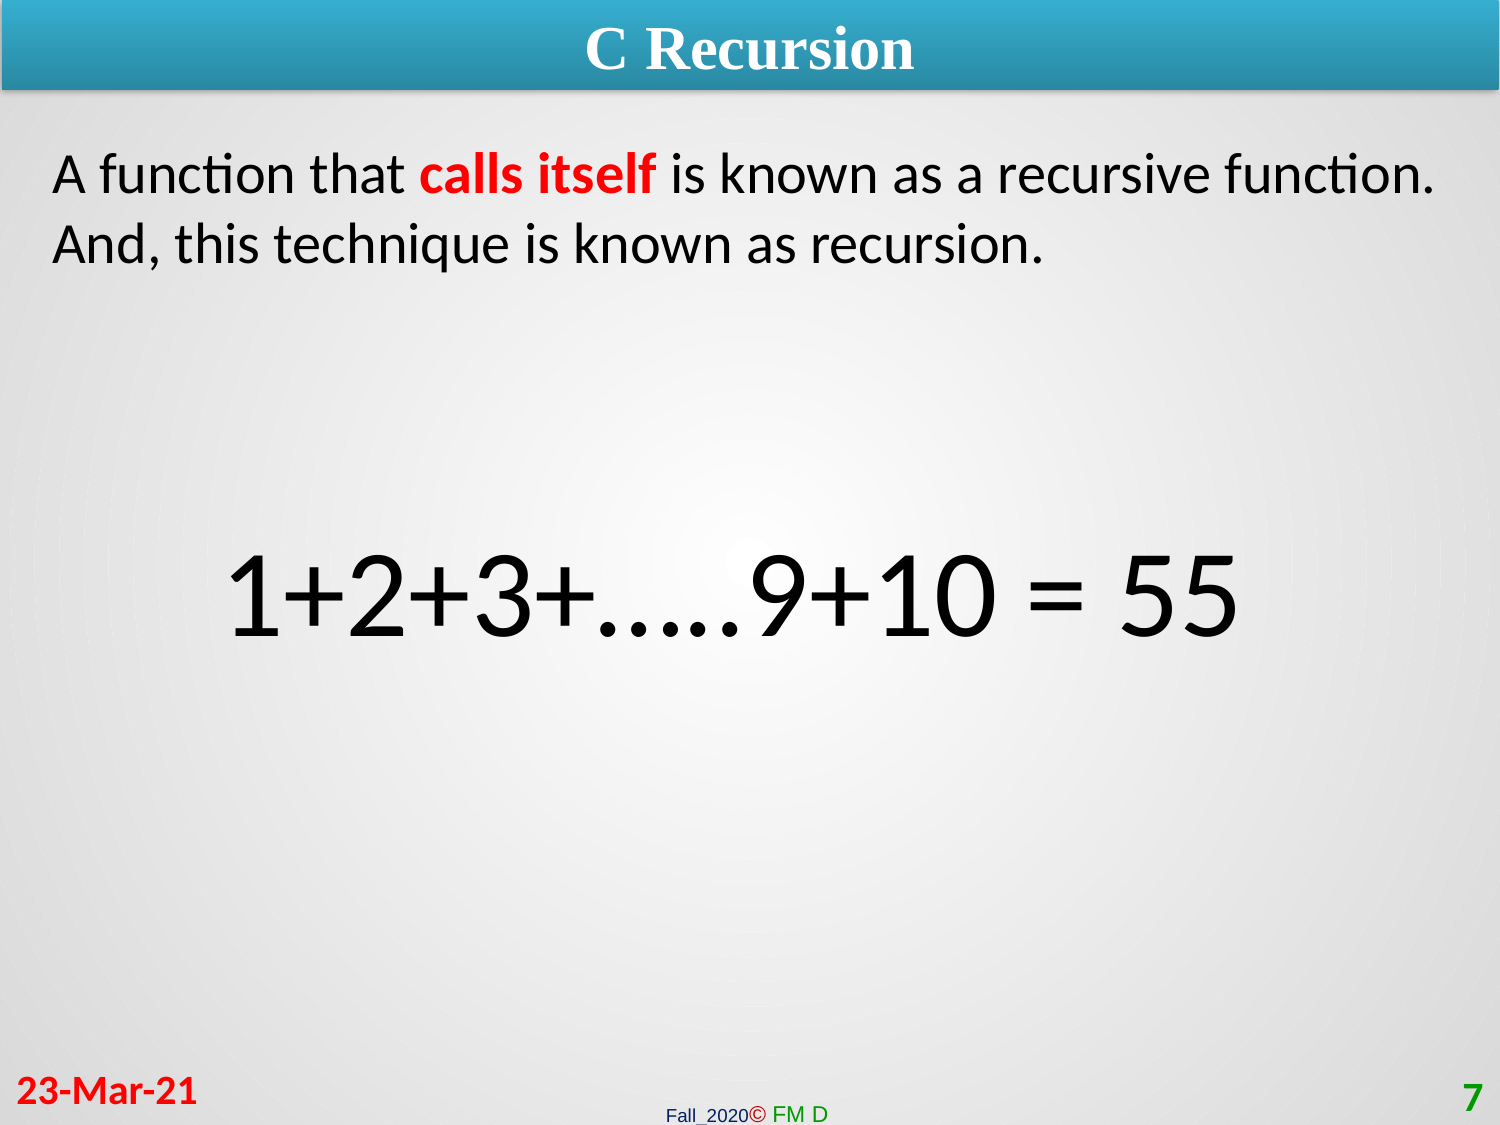

C Recursion
A function that calls itself is known as a recursive function. And, this technique is known as recursion.

1+2+3+…..9+10 = 55
23-Mar-21
7